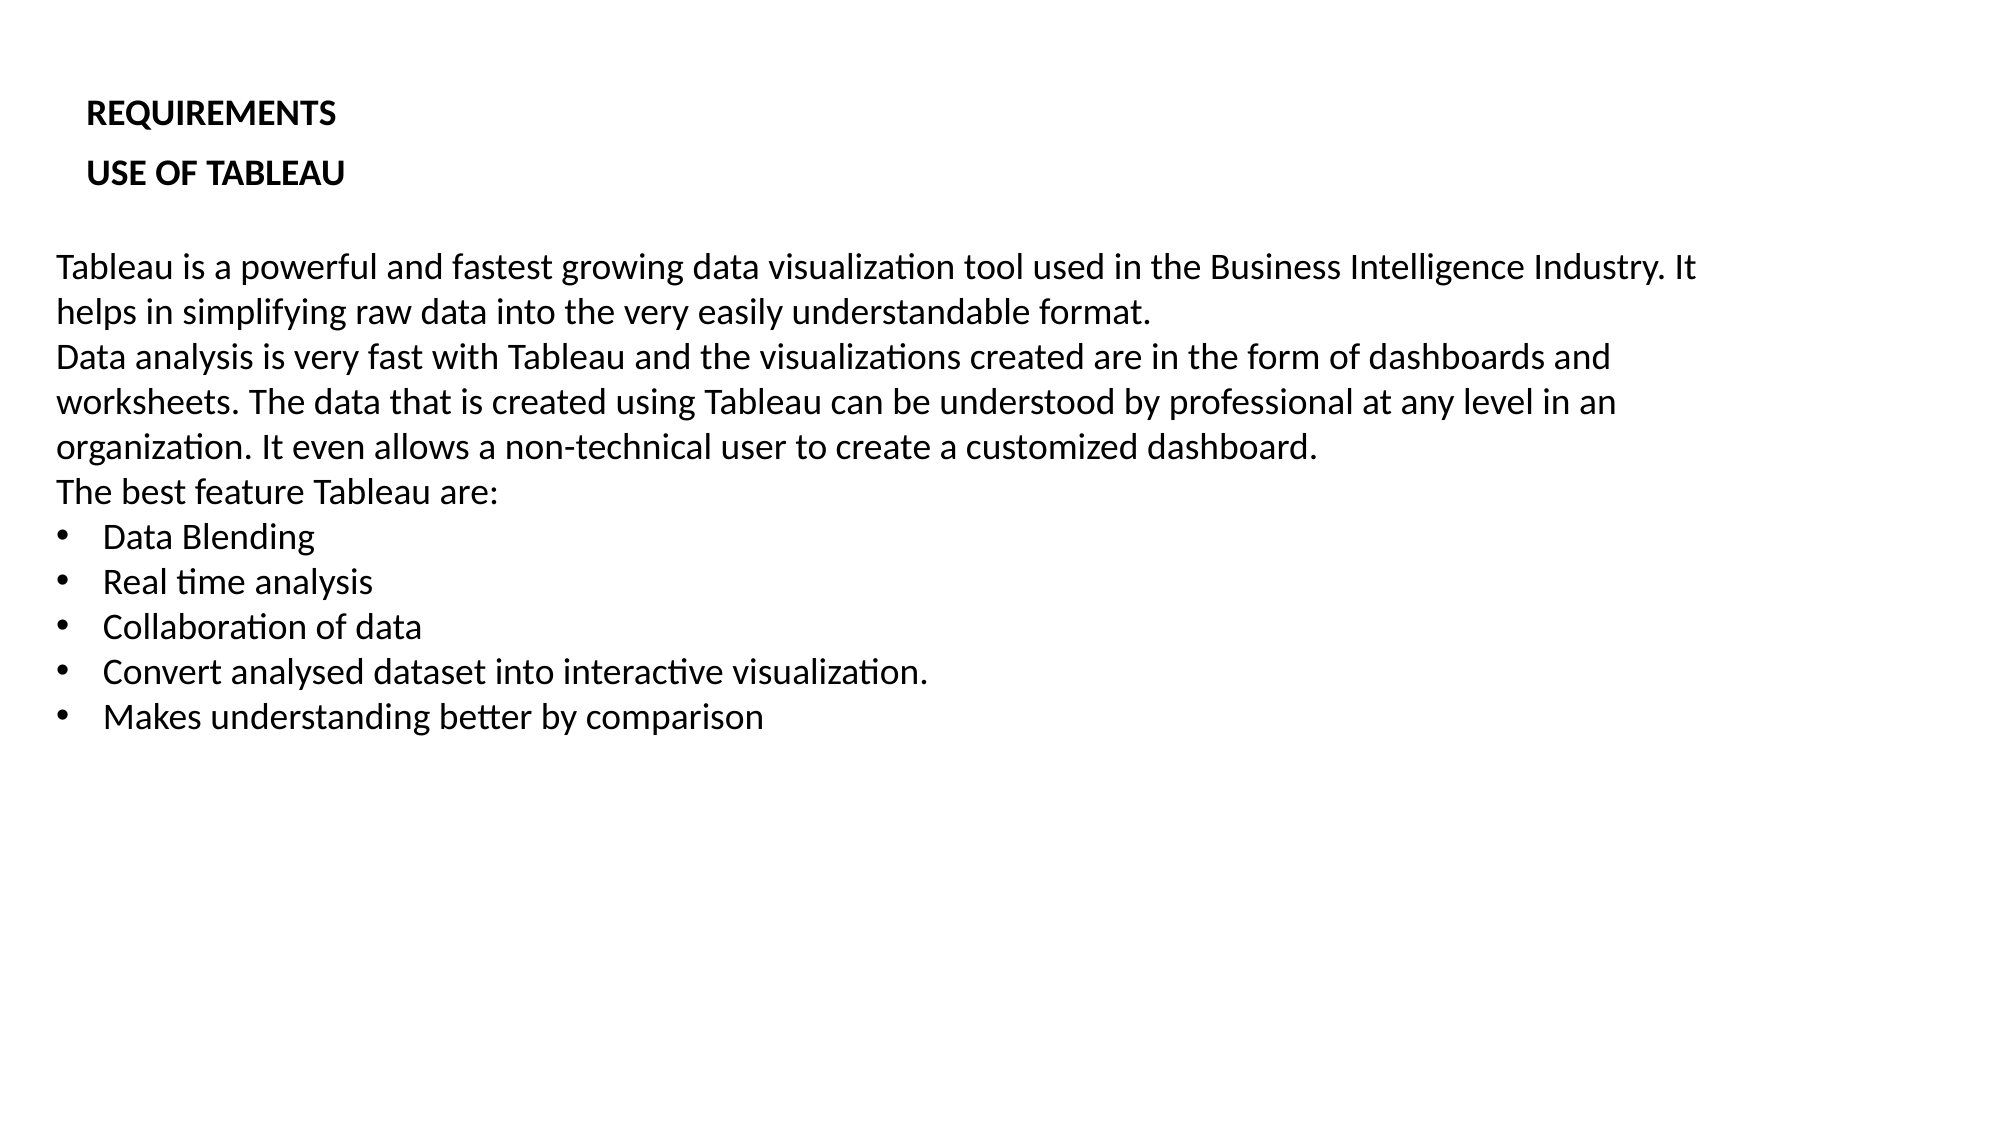

REQUIREMENTS
USE OF TABLEAU
Tableau is a powerful and fastest growing data visualization tool used in the Business Intelligence Industry. It helps in simplifying raw data into the very easily understandable format.
Data analysis is very fast with Tableau and the visualizations created are in the form of dashboards and worksheets. The data that is created using Tableau can be understood by professional at any level in an organization. It even allows a non-technical user to create a customized dashboard.
The best feature Tableau are:
Data Blending
Real time analysis
Collaboration of data
Convert analysed dataset into interactive visualization.
Makes understanding better by comparison